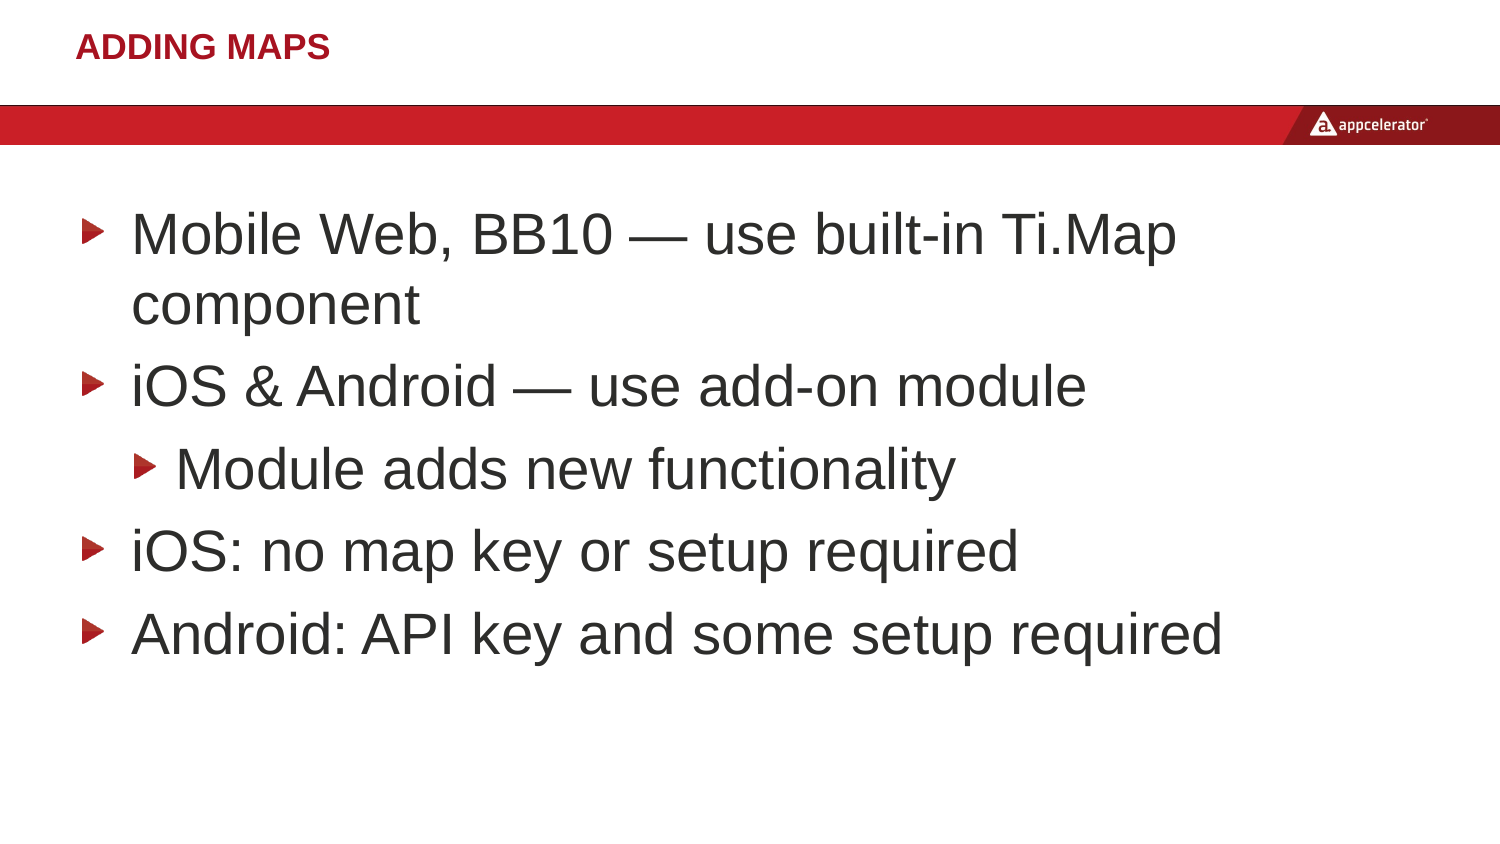

# Adding Maps
Mobile Web, BB10 — use built-in Ti.Map component
iOS & Android — use add-on module
Module adds new functionality
iOS: no map key or setup required
Android: API key and some setup required